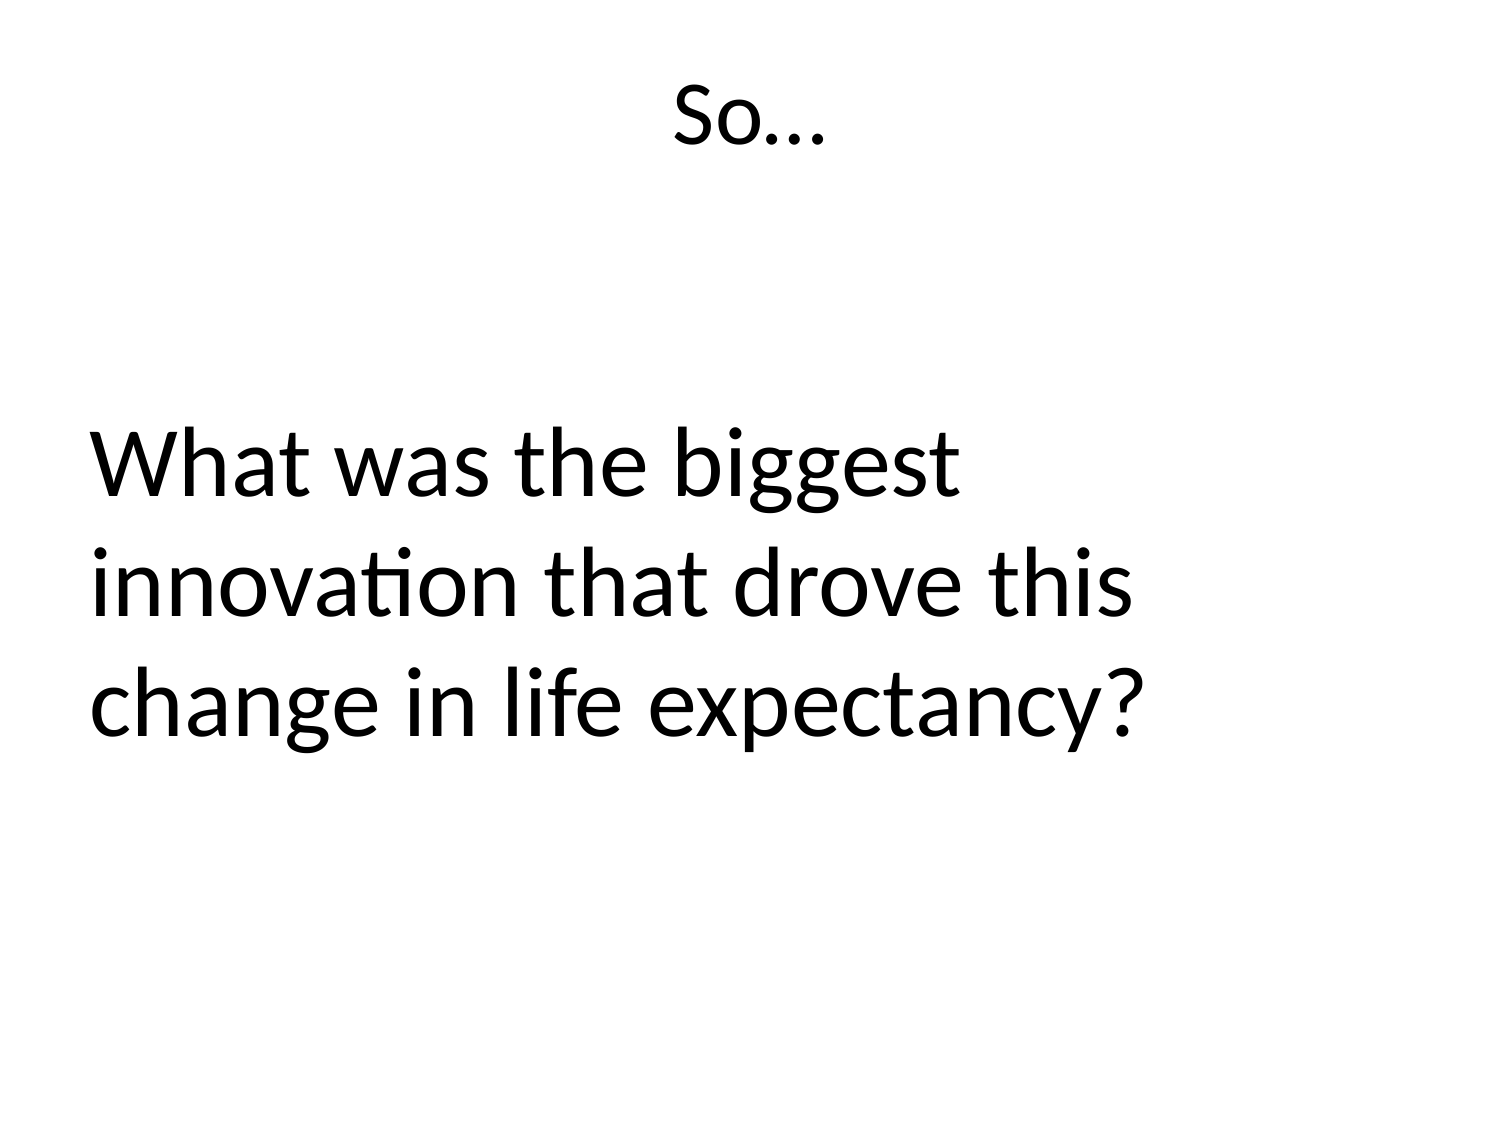

# So…
What was the biggest innovation that drove this change in life expectancy?